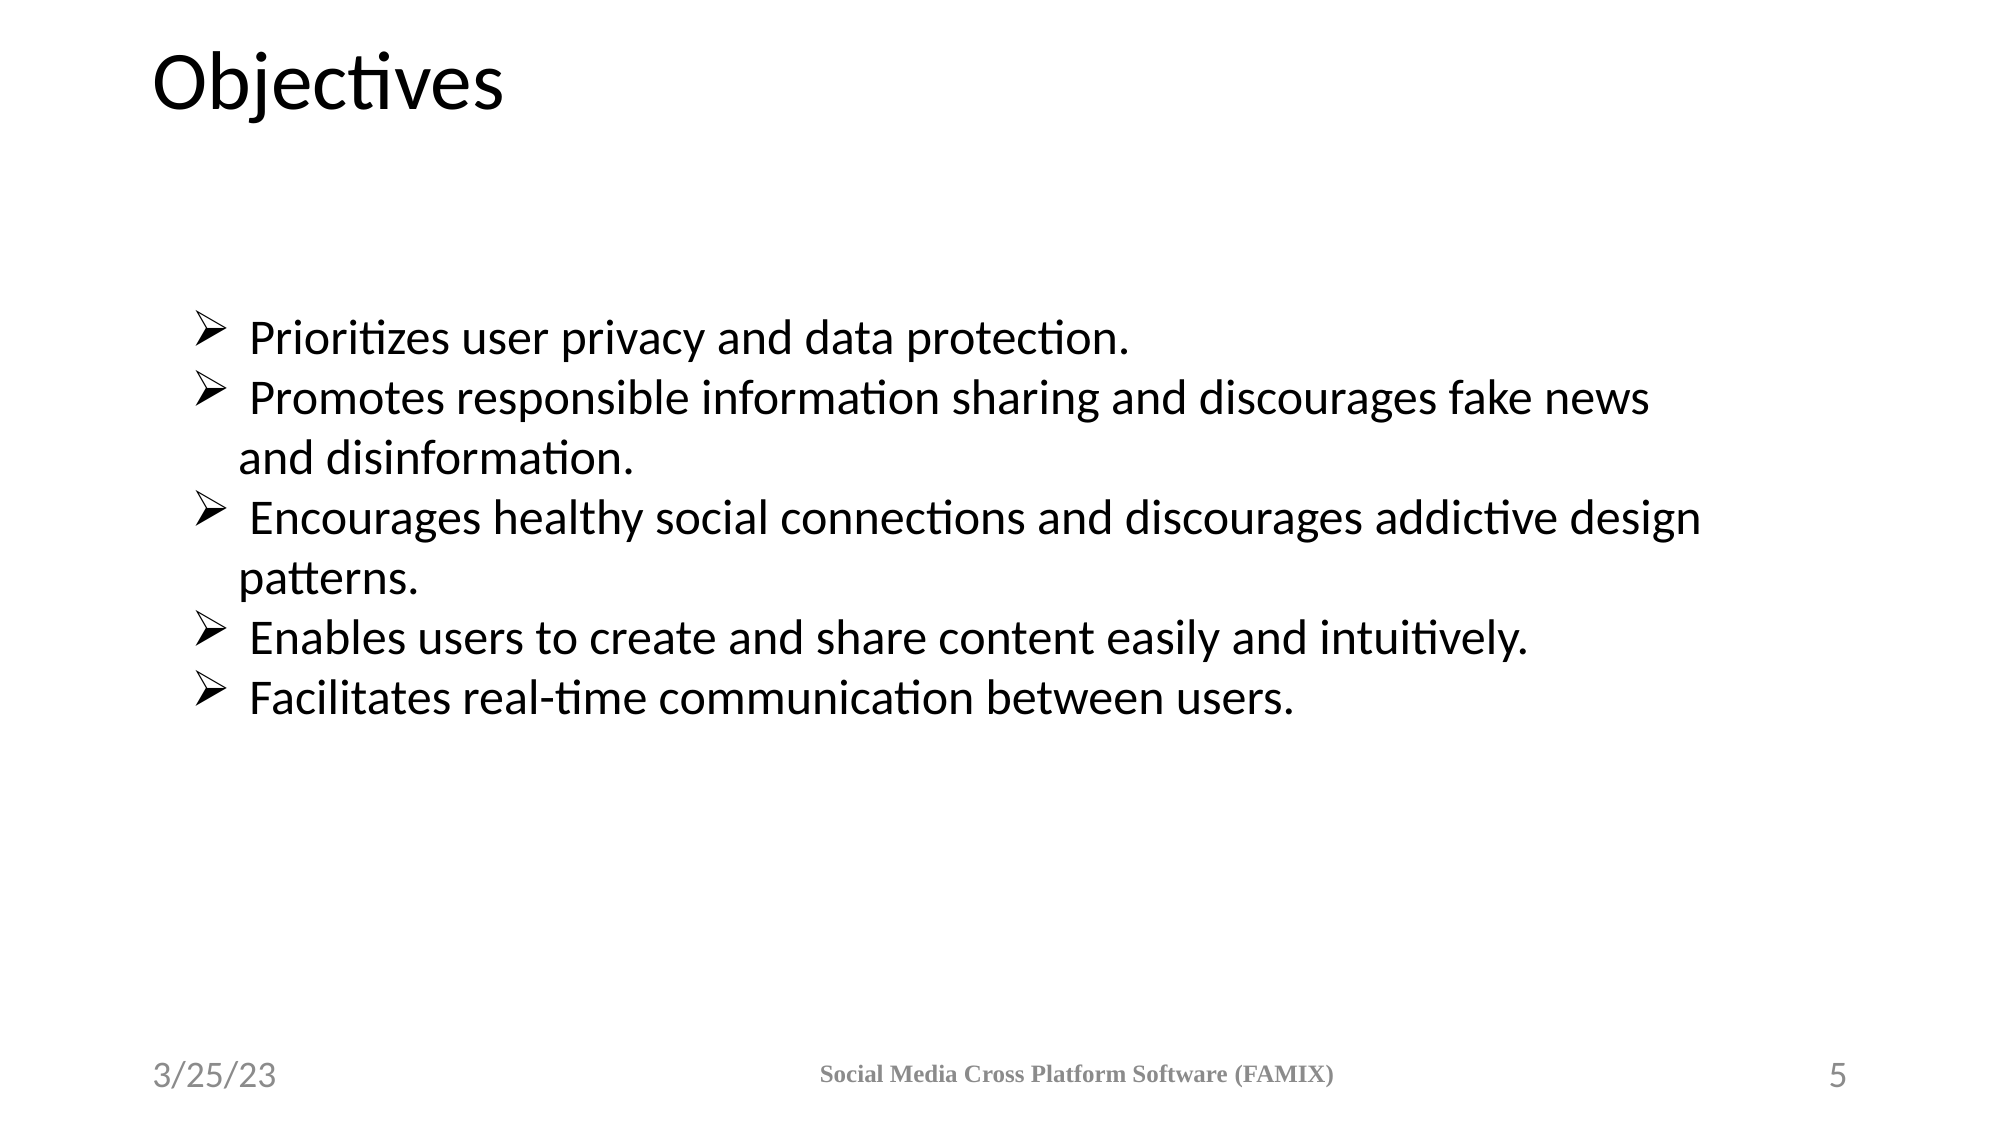

# Objectives

 Prioritizes user privacy and data protection.
 Promotes responsible information sharing and discourages fake news and disinformation.
 Encourages healthy social connections and discourages addictive design patterns.
 Enables users to create and share content easily and intuitively.
 Facilitates real-time communication between users.
3/25/23
Social Media Cross Platform Software (FAMIX)
5